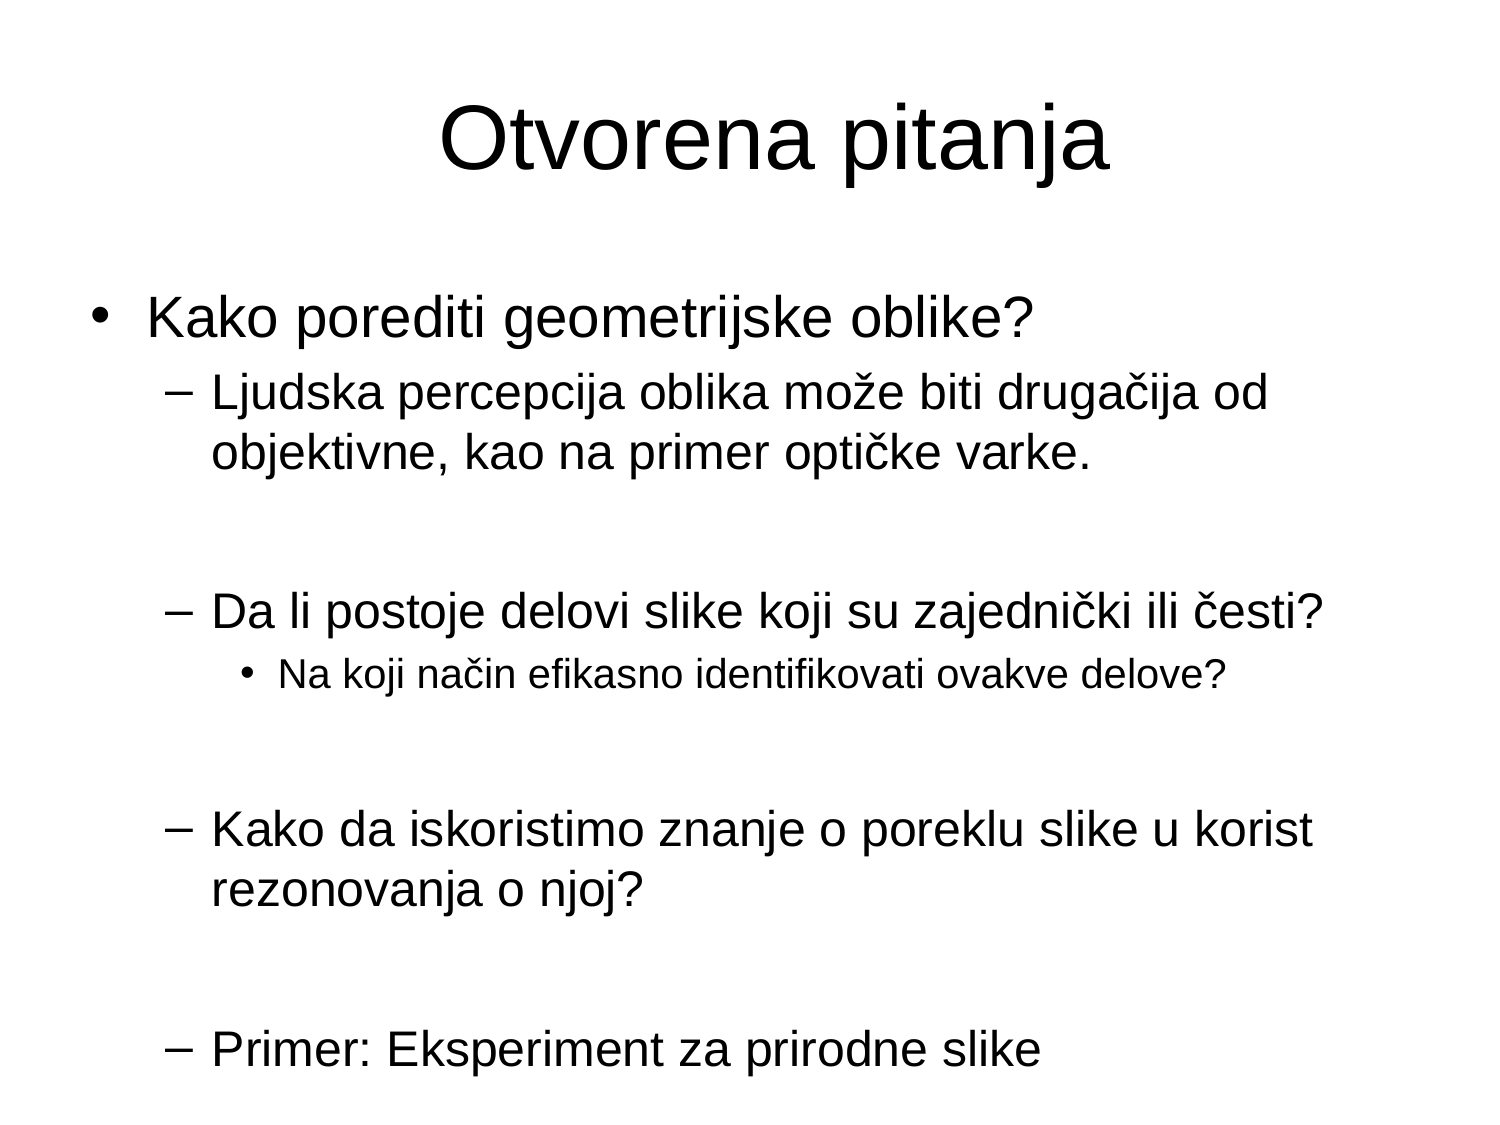

Otvorena pitanja
Kako porediti geometrijske oblike?
Ljudska percepcija oblika može biti drugačija od objektivne, kao na primer optičke varke.

Da li postoje delovi slike koji su zajednički ili česti?
Na koji način efikasno identifikovati ovakve delove?

Kako da iskoristimo znanje o poreklu slike u korist rezonovanja o njoj?

Primer: Eksperiment za prirodne slike